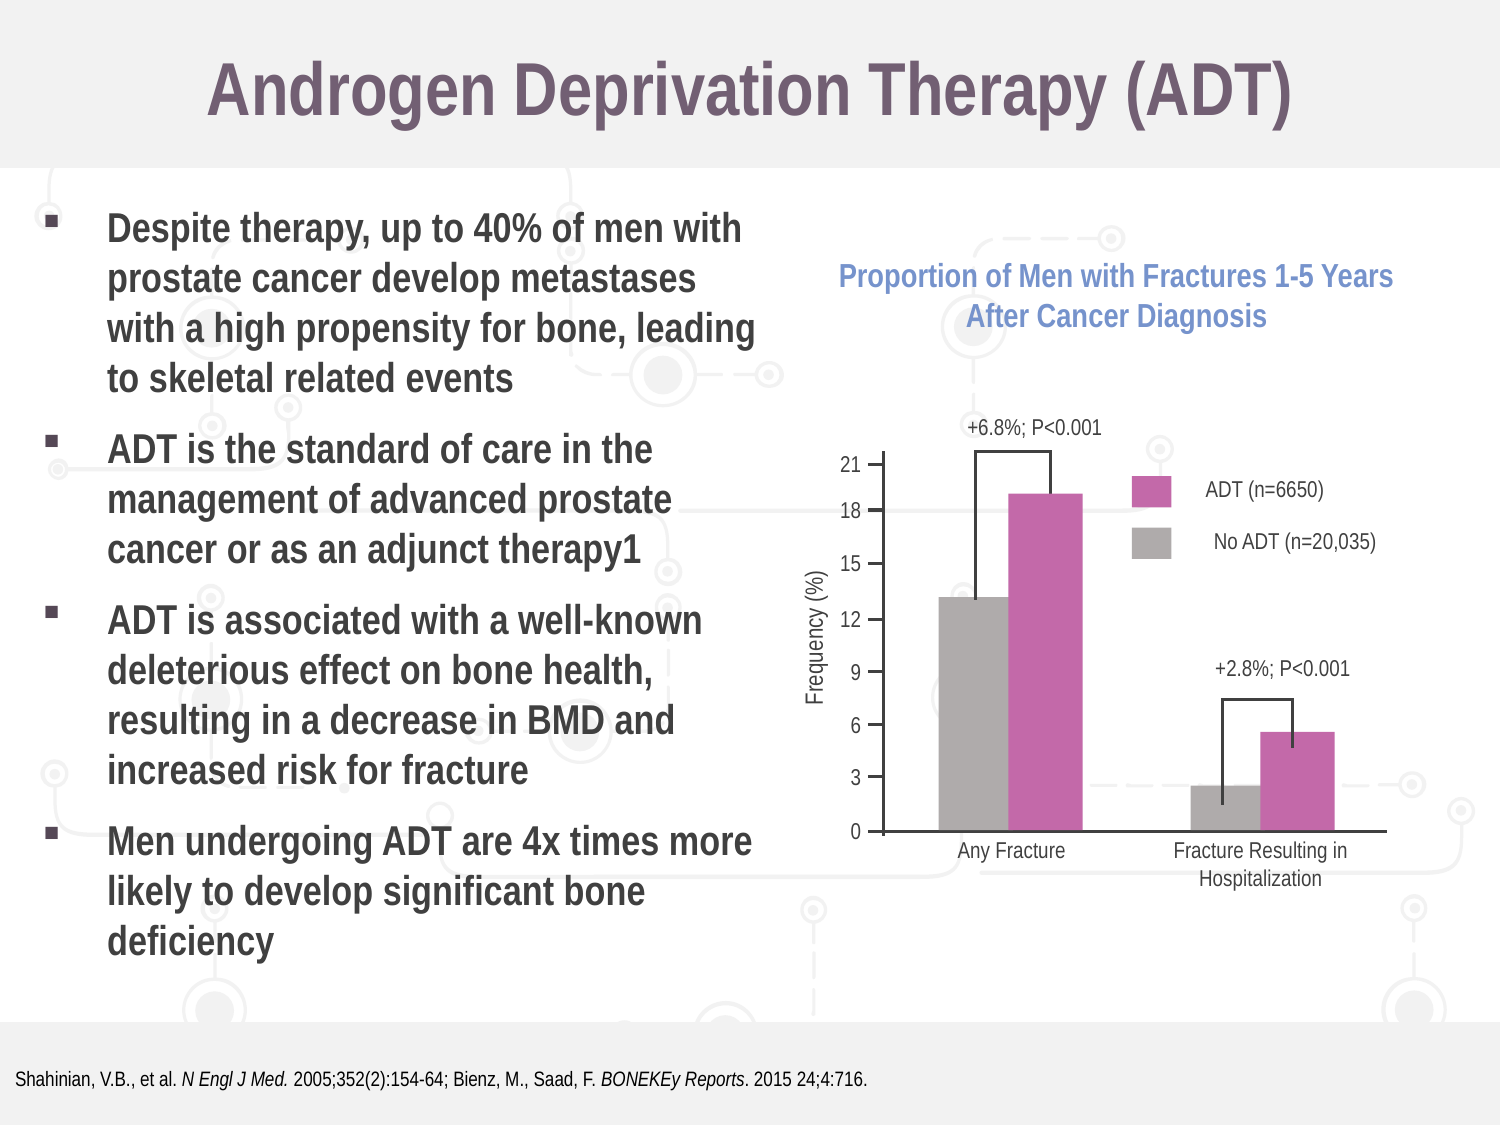

# Androgen Deprivation Therapy (ADT)
Despite therapy, up to 40% of men with prostate cancer develop metastases with a high propensity for bone, leading to skeletal related events
ADT is the standard of care in the management of advanced prostate cancer or as an adjunct therapy1
ADT is associated with a well-known deleterious effect on bone health, resulting in a decrease in BMD and increased risk for fracture
Men undergoing ADT are 4x times more likely to develop significant bone deficiency

Proportion of Men with Fractures 1-5 Years After Cancer Diagnosis
+6.8%; P<0.001
21
ADT (n=6650)

18

No ADT (n=20,035)

15
12

Frequency (%)
+2.8%; P<0.001
9
6

3

0
Any Fracture
Fracture Resulting in Hospitalization
Shahinian, V.B., et al. N Engl J Med. 2005;352(2):154-64; Bienz, M., Saad, F. BONEKEy Reports. 2015 24;4:716.